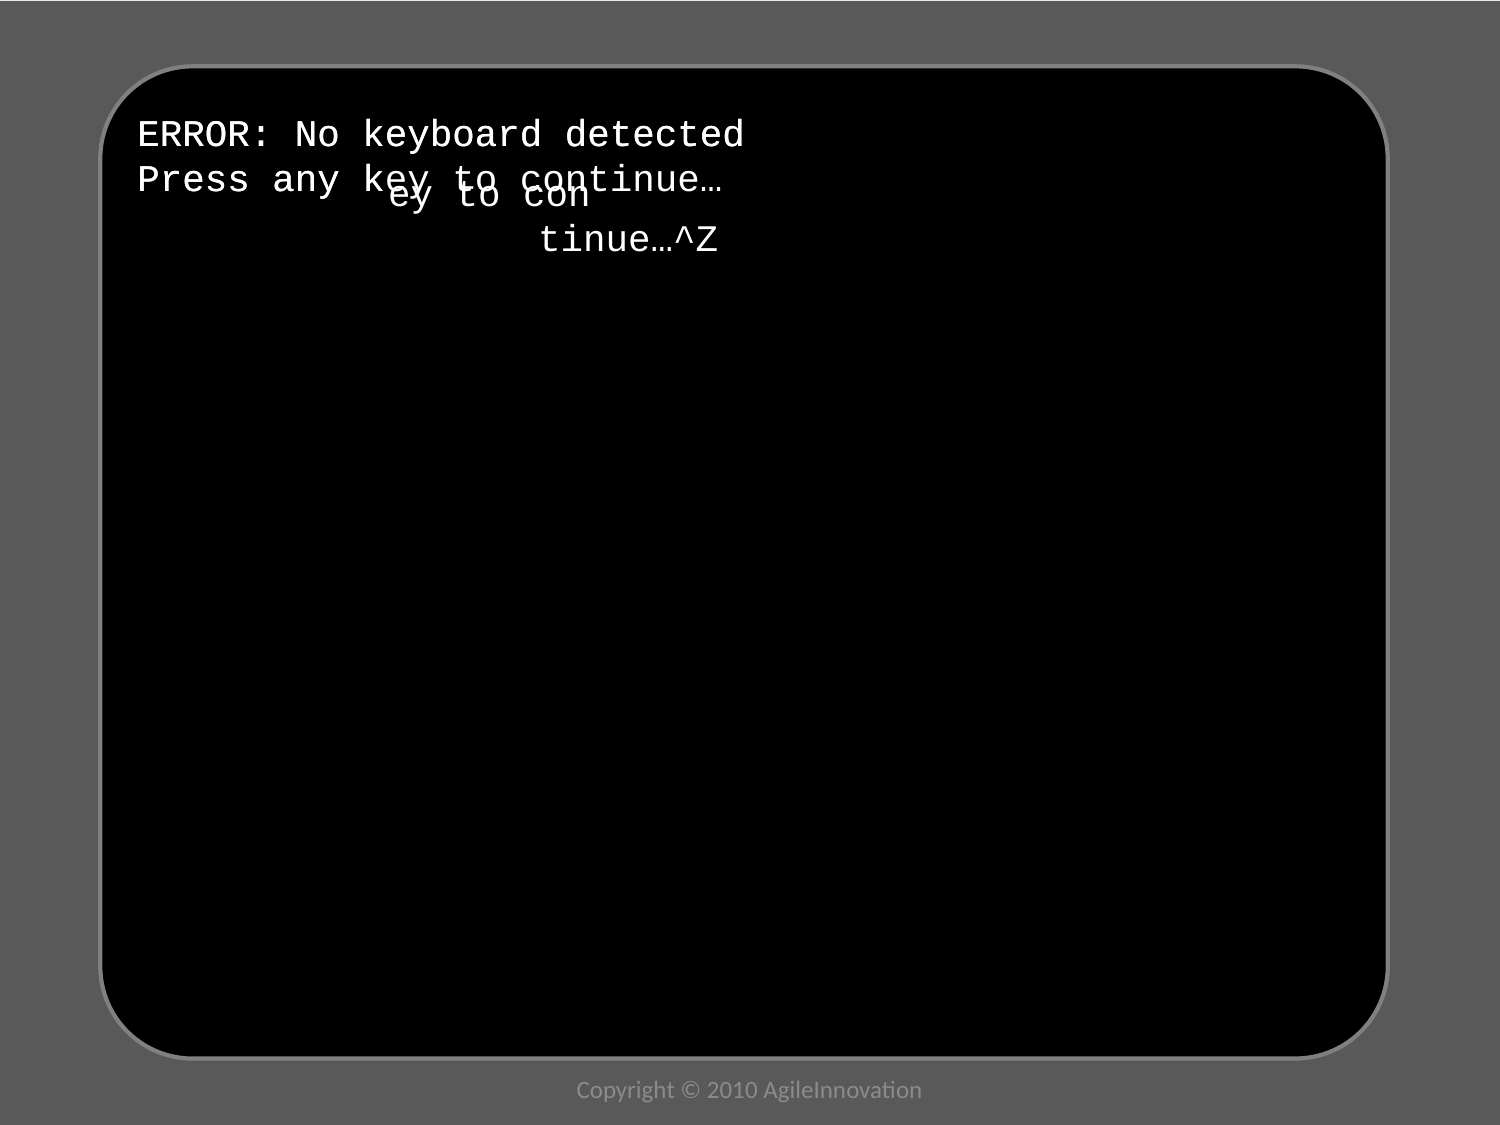

# Quality

ERROR: No keyboard detected
Press any key to continue…

ERROR: No keyboard detected
Press any k
ey to con
	tinue…^Z
Copyright © 2010 AgileInnovation